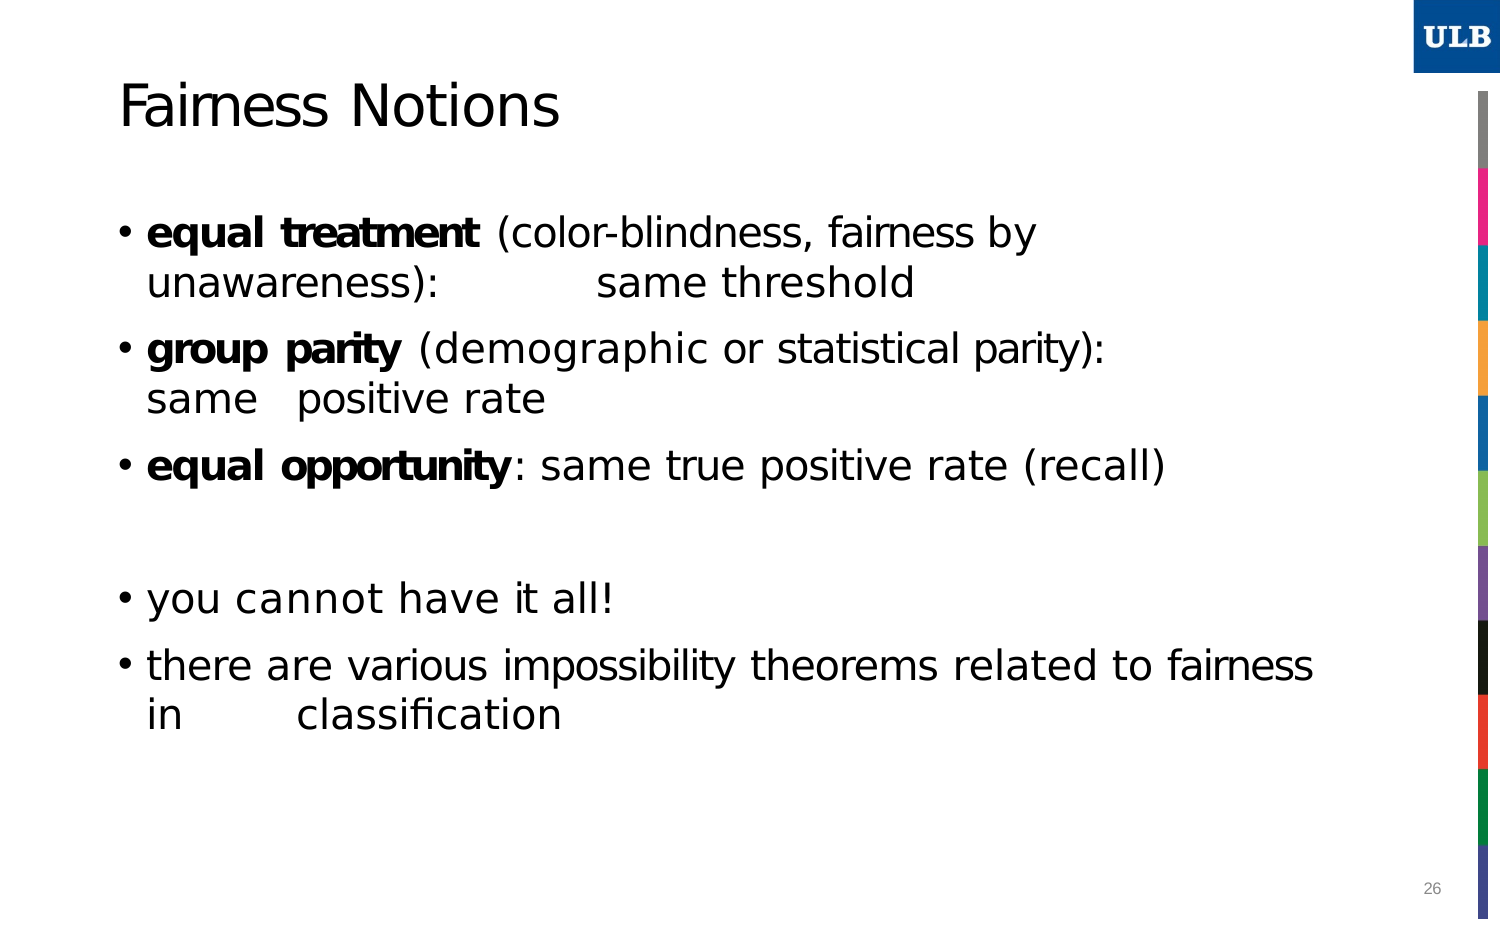

# Fairness Notions
equal treatment (color-blindness, fairness by unawareness): 	same threshold
group parity (demographic or statistical parity): same 	positive rate
equal opportunity: same true positive rate (recall)

you cannot have it all!
there are various impossibility theorems related to fairness in 	classification
26